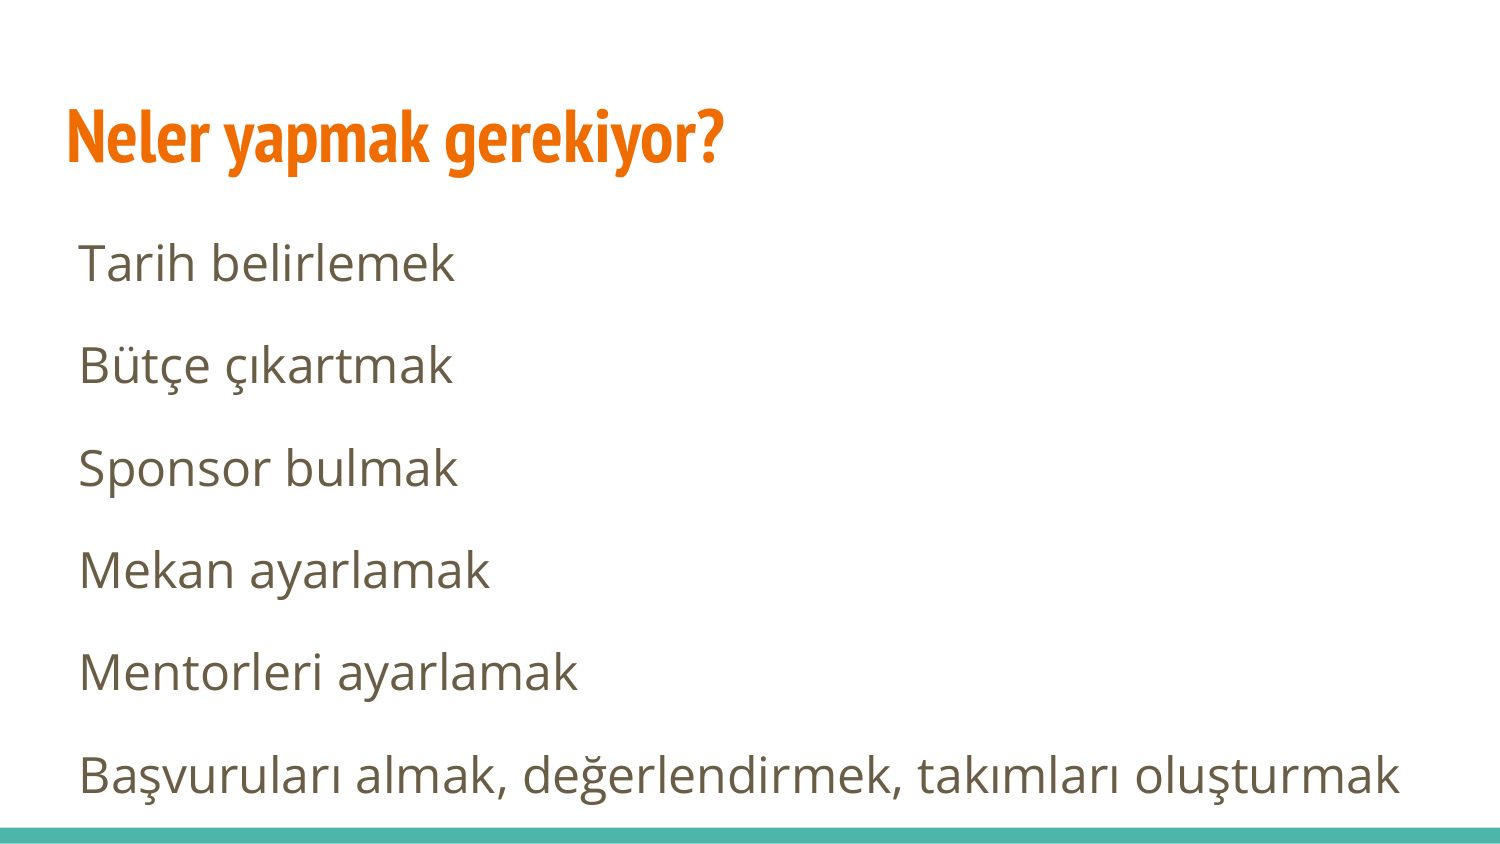

# Neler yapmak gerekiyor?
Tarih belirlemek
Bütçe çıkartmak
Sponsor bulmak
Mekan ayarlamak
Mentorleri ayarlamak
Başvuruları almak, değerlendirmek, takımları oluşturmak